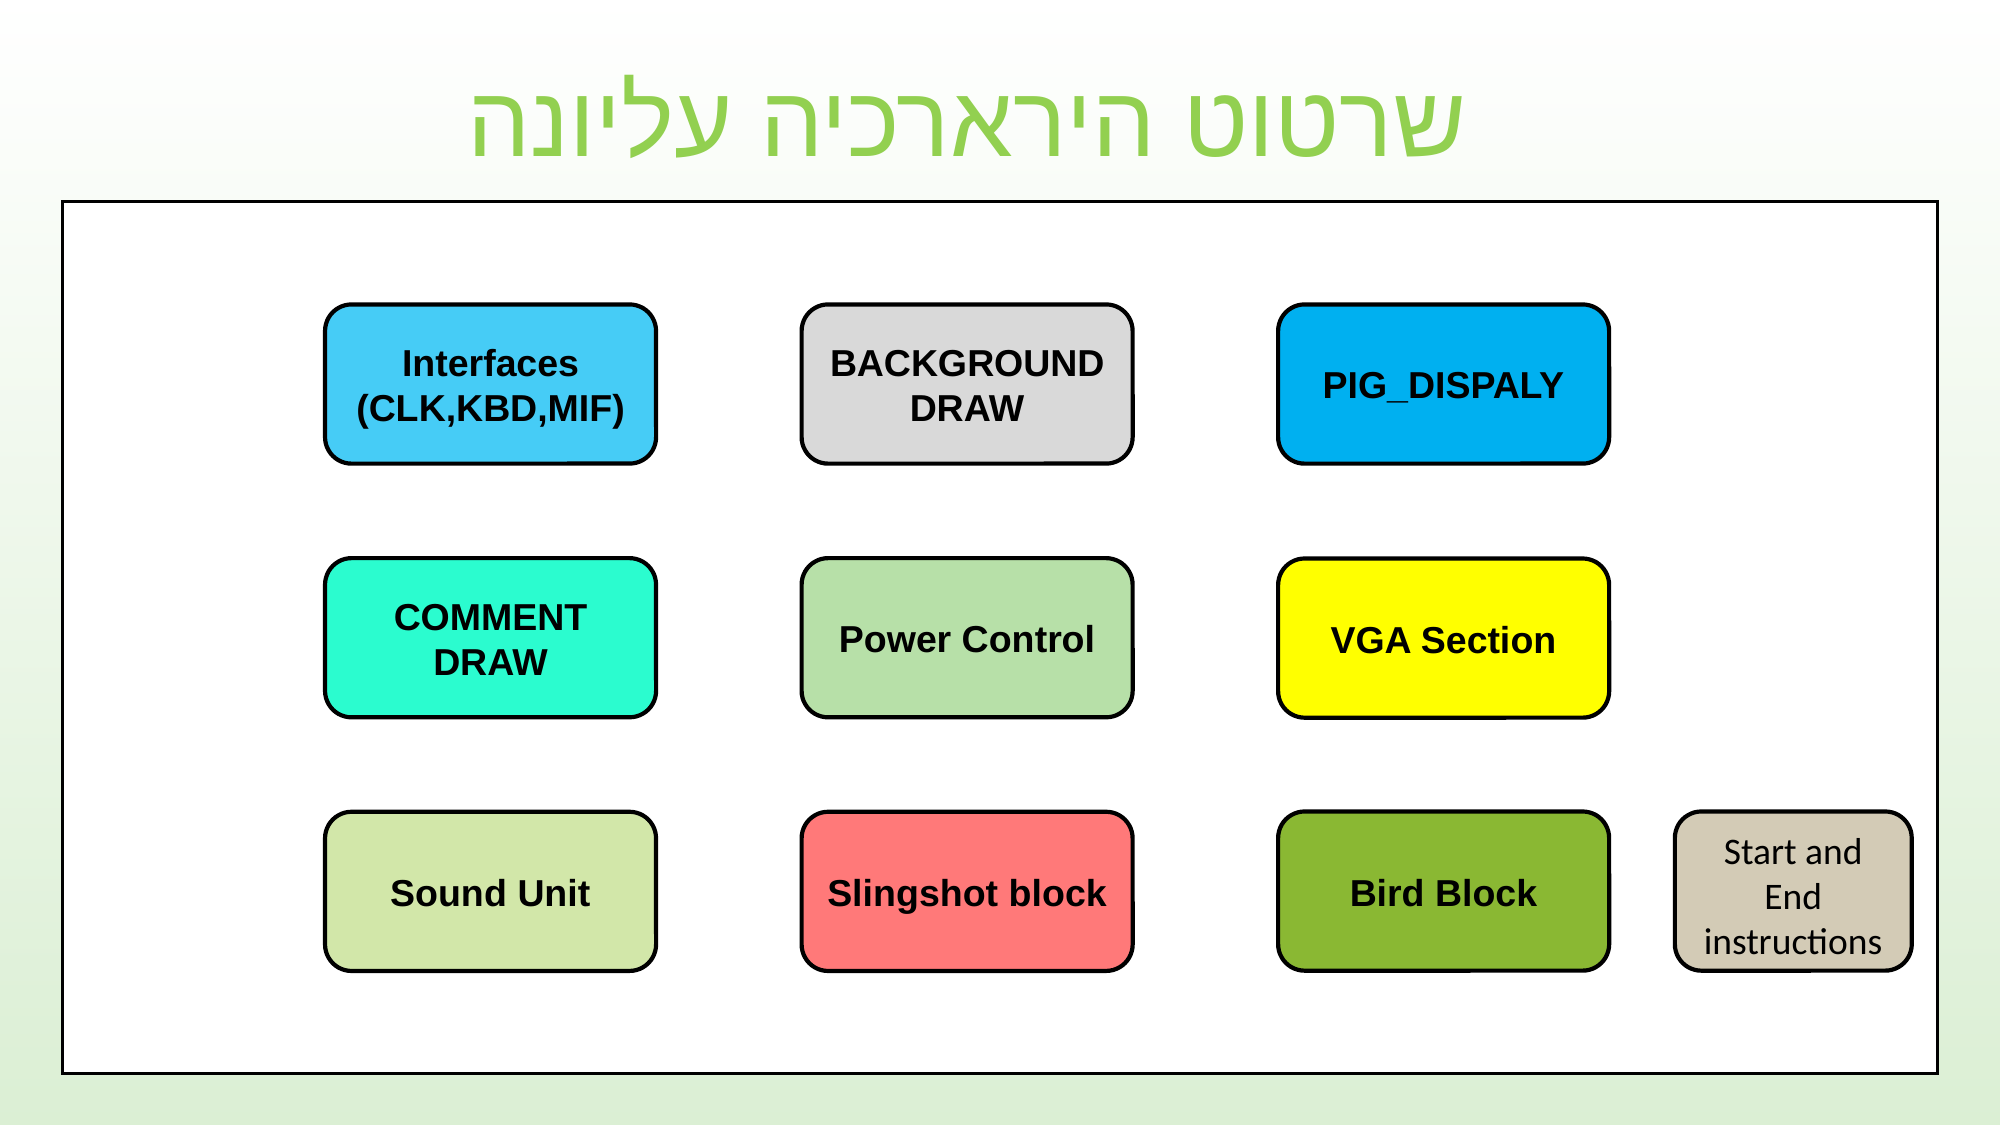

שרטוט הירארכיה עליונה
Interfaces
(CLK,KBD,MIF)
BACKGROUND DRAW
PIG_DISPALY
COMMENT DRAW
Power Control
VGA Section
Bird Block
Sound Unit
Slingshot block
Start and End instructions